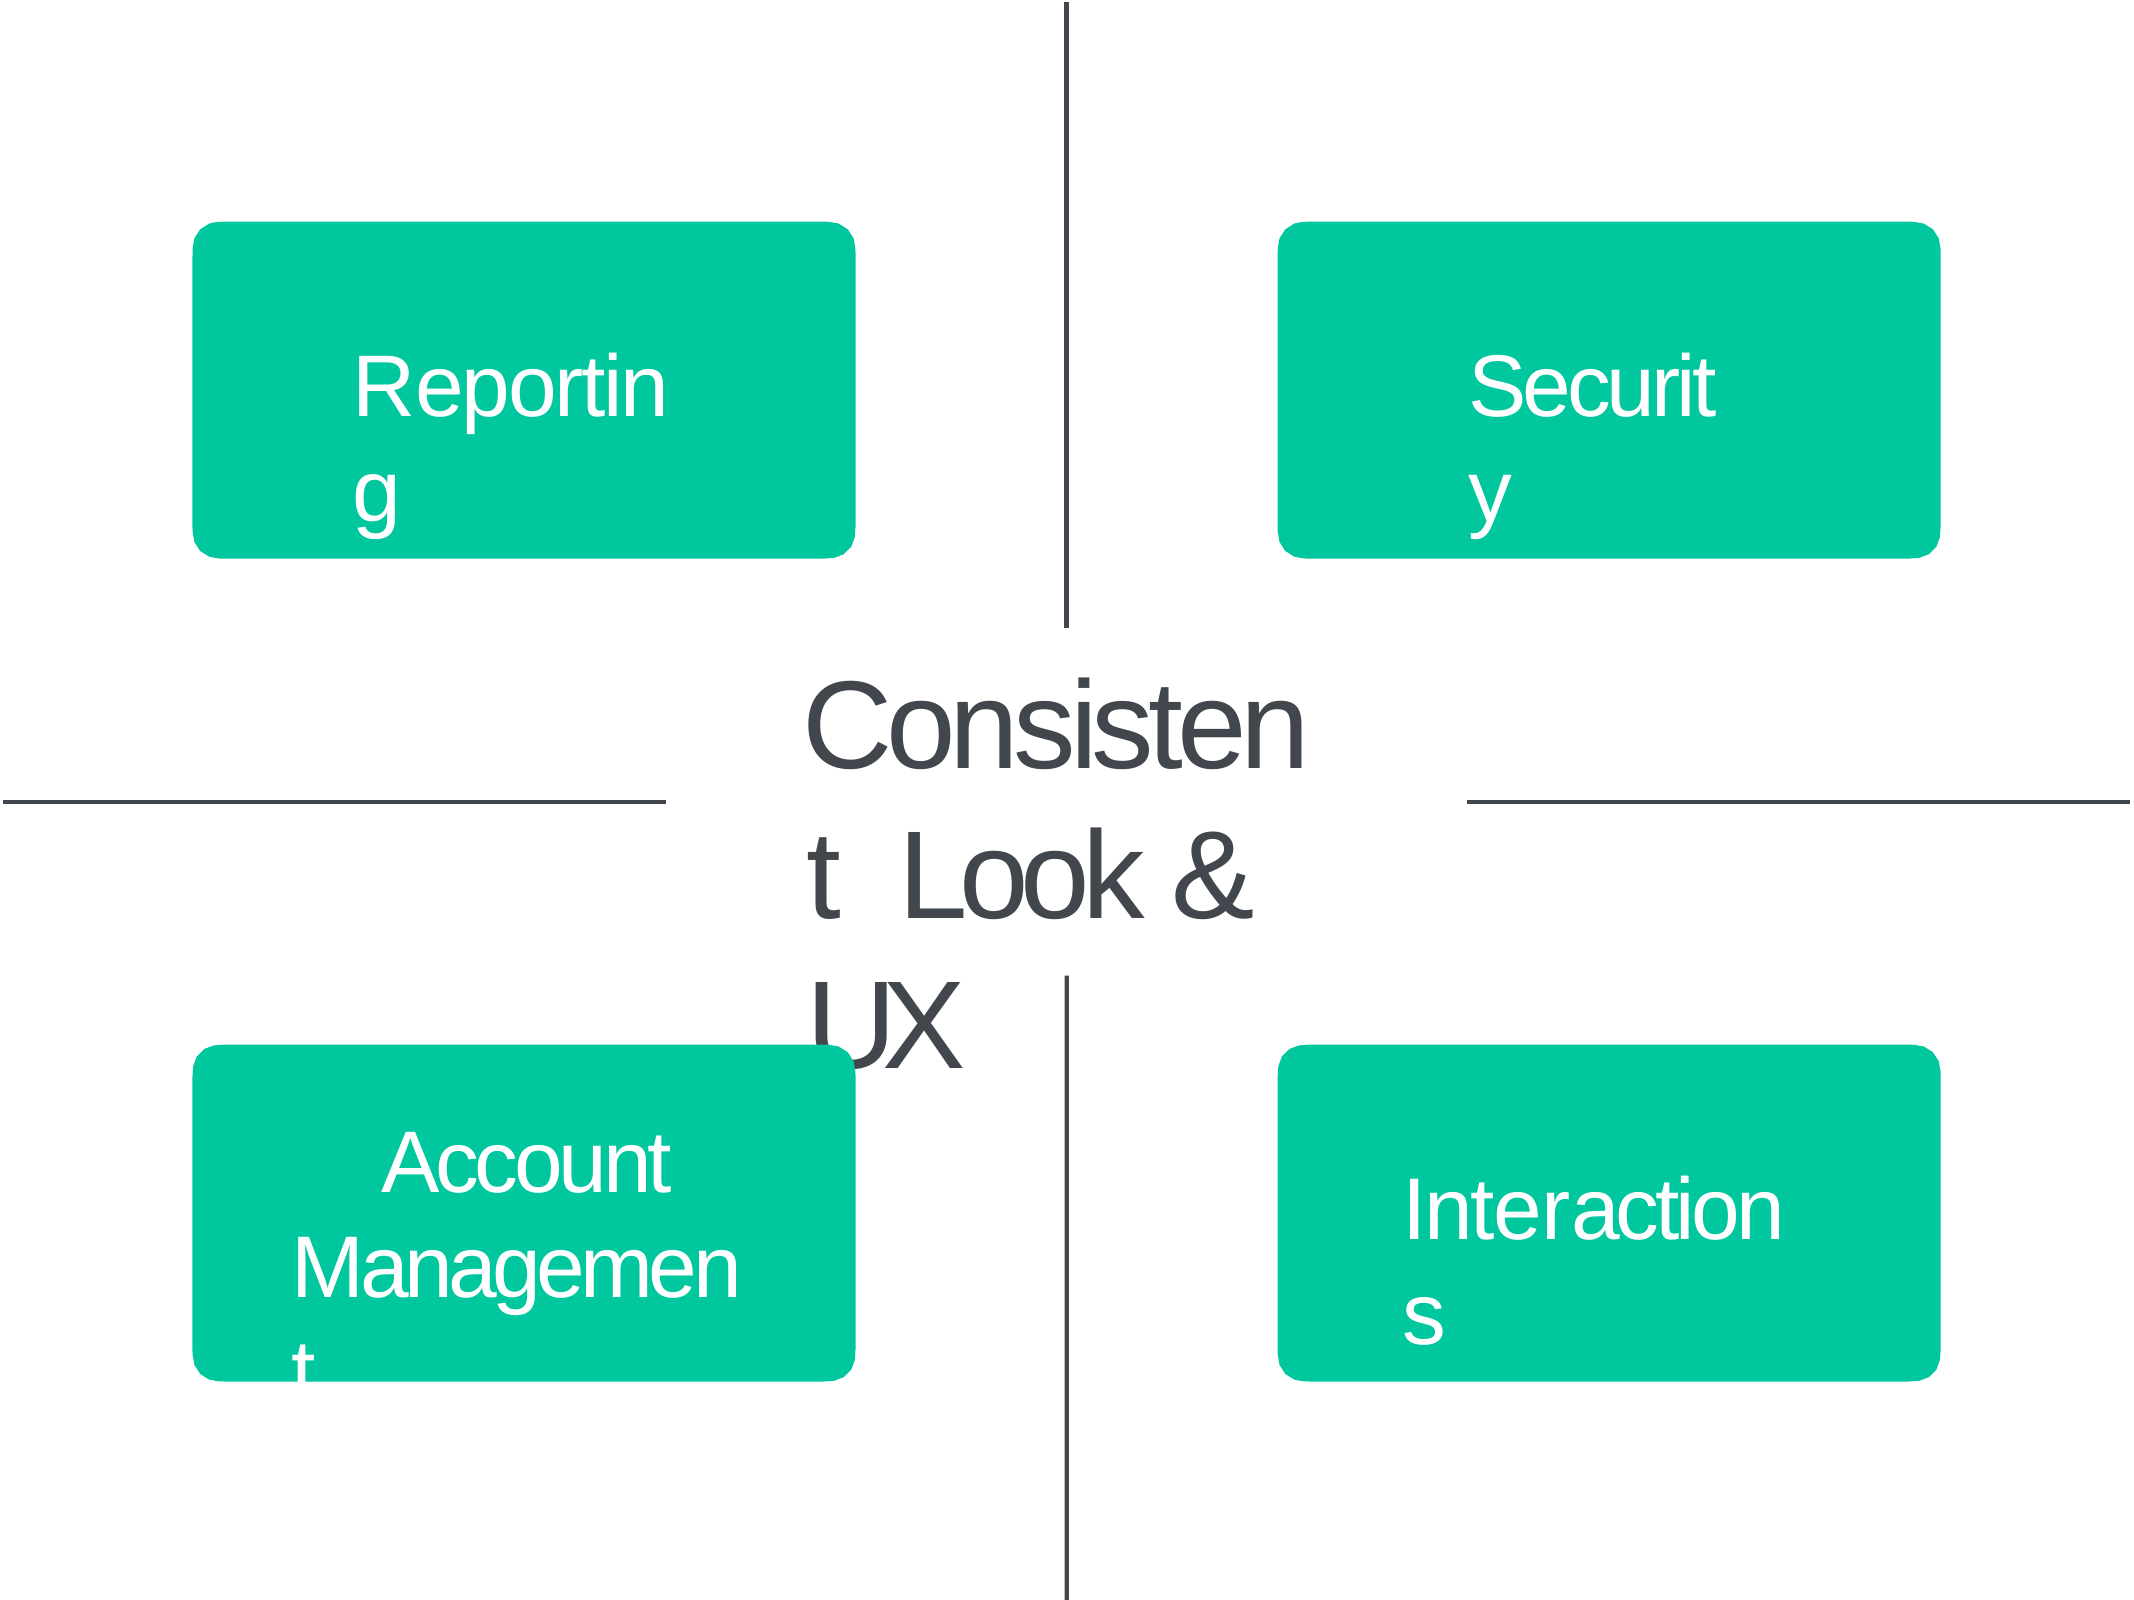

# Reporting
Security
Consistent  Look & UX

Account  Management
Interactions